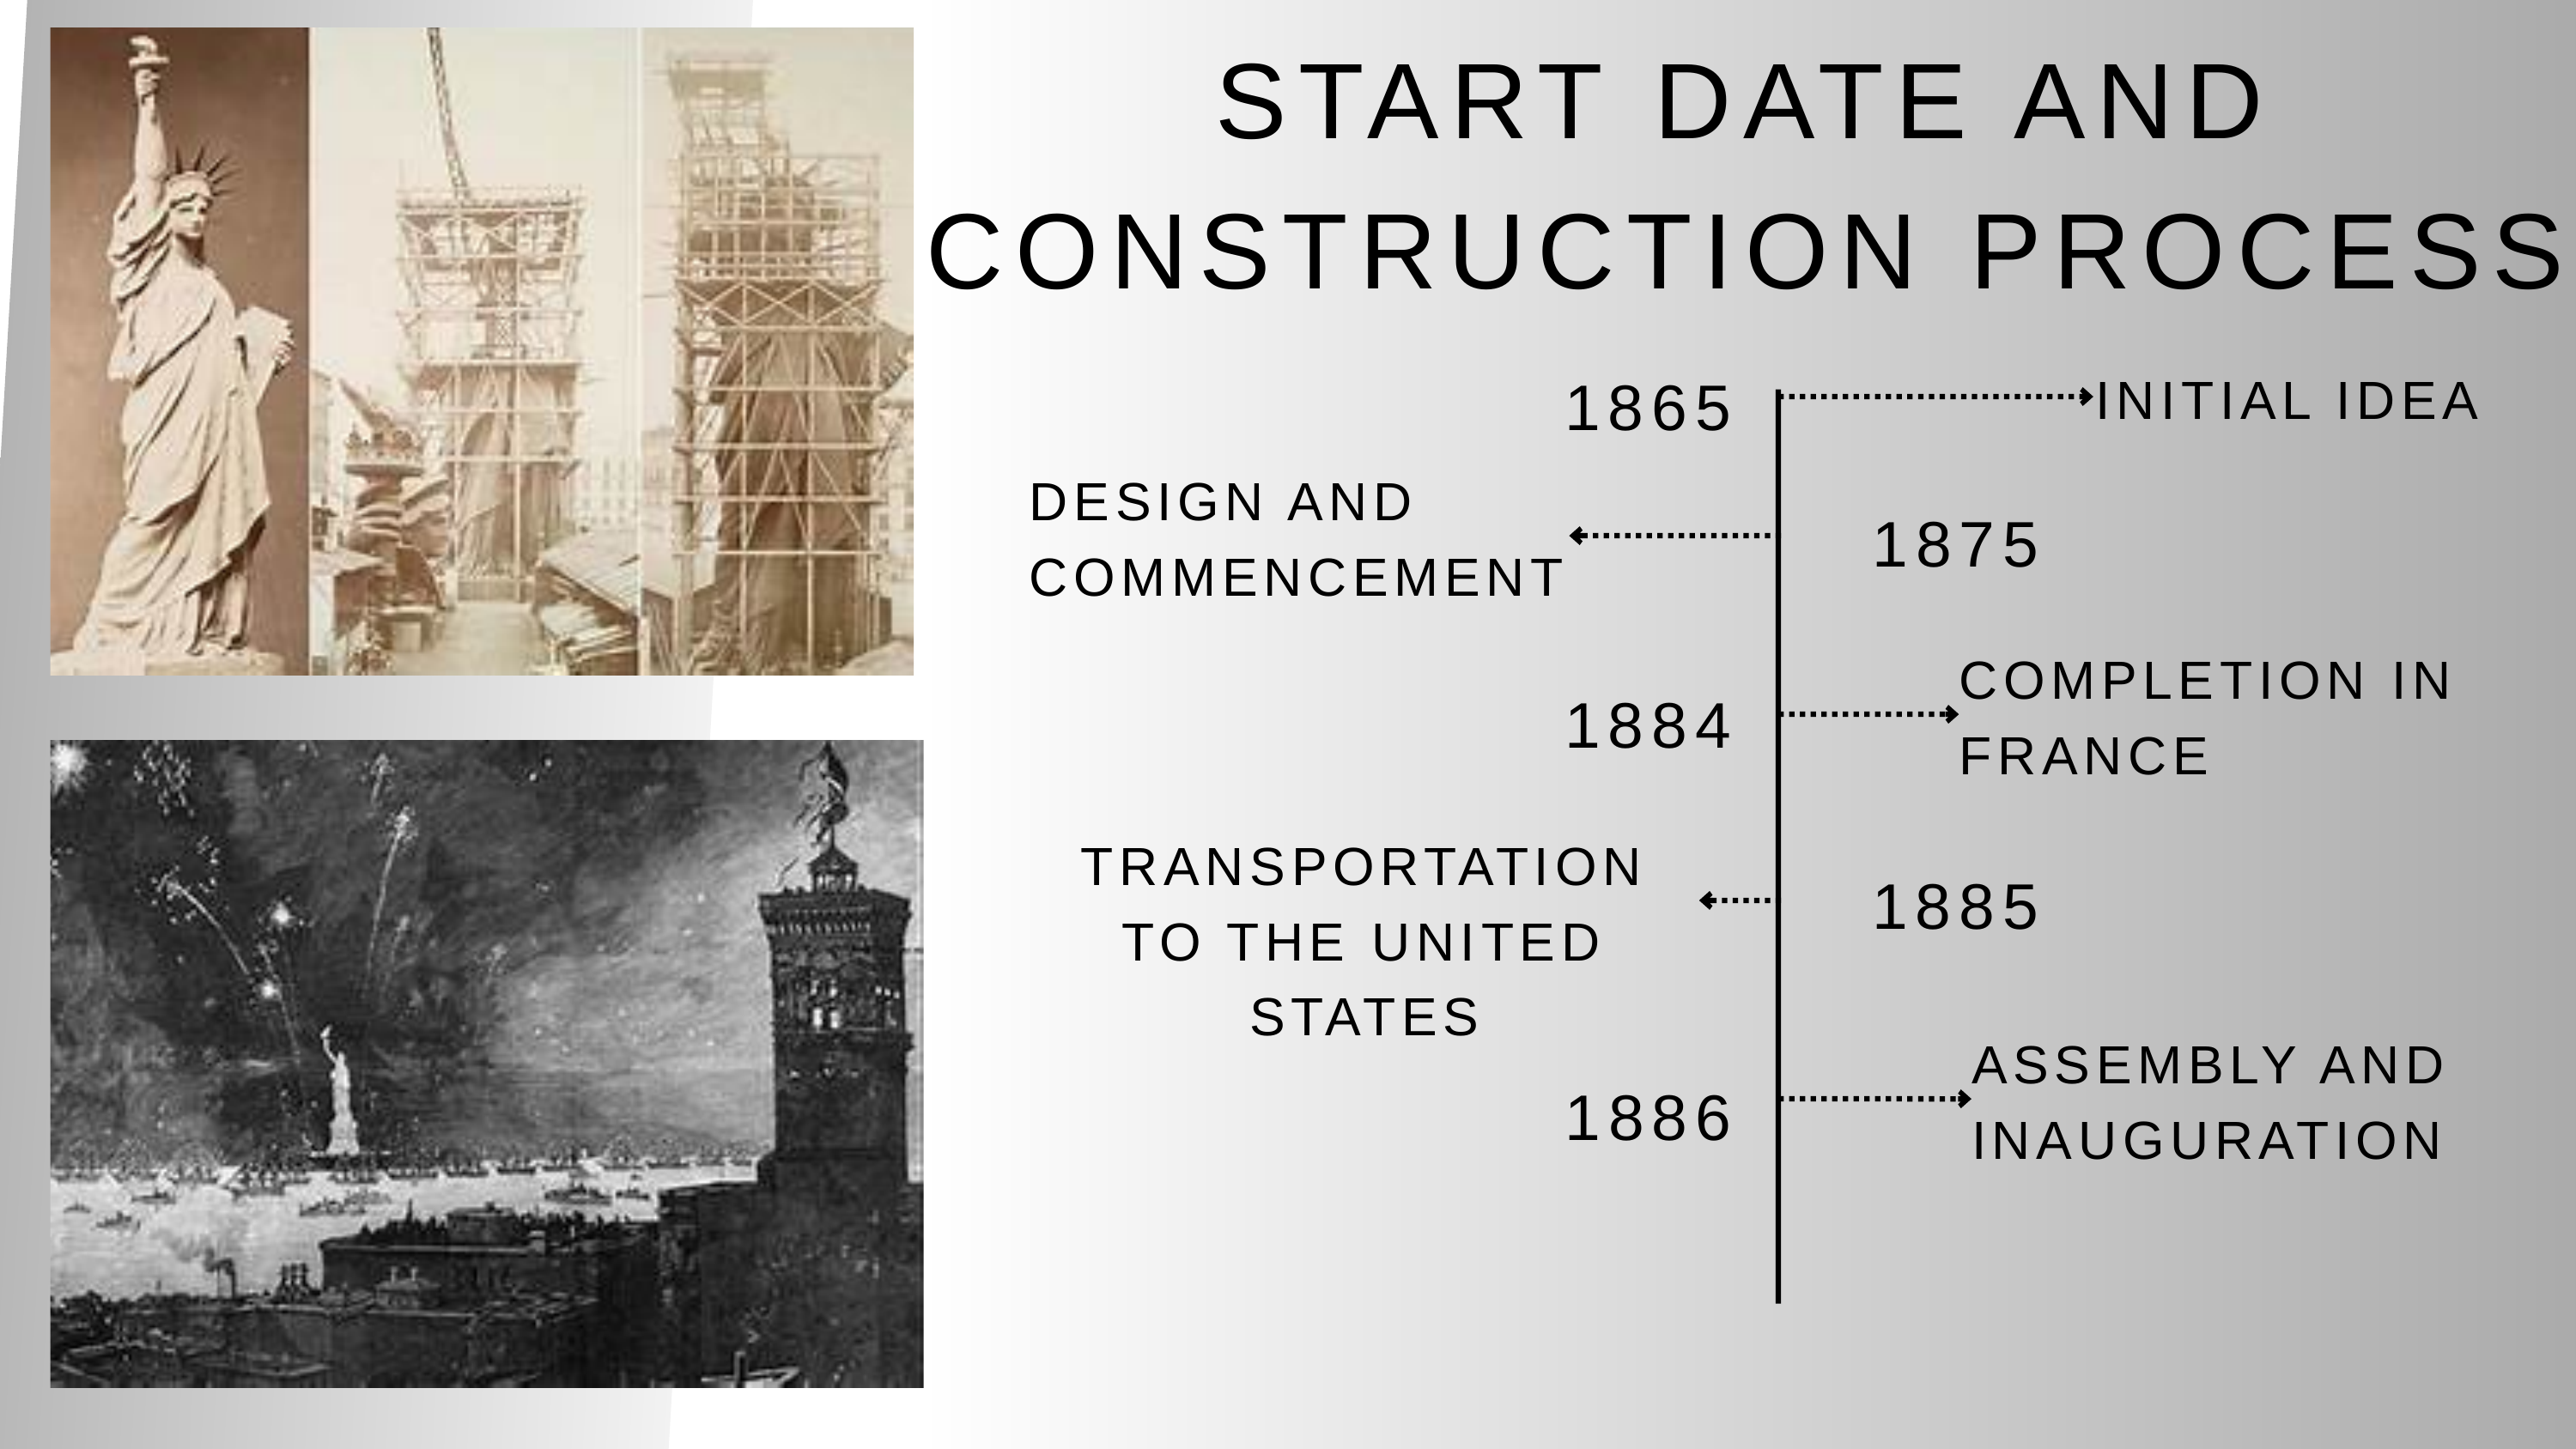

START DATE AND CONSTRUCTION PROCESS

1865
INITIAL IDEA

DESIGN AND COMMENCEMENT
1875

COMPLETION IN FRANCE
1884

TRANSPORTATION TO THE UNITED STATES
1885

ASSEMBLY AND INAUGURATION
1886